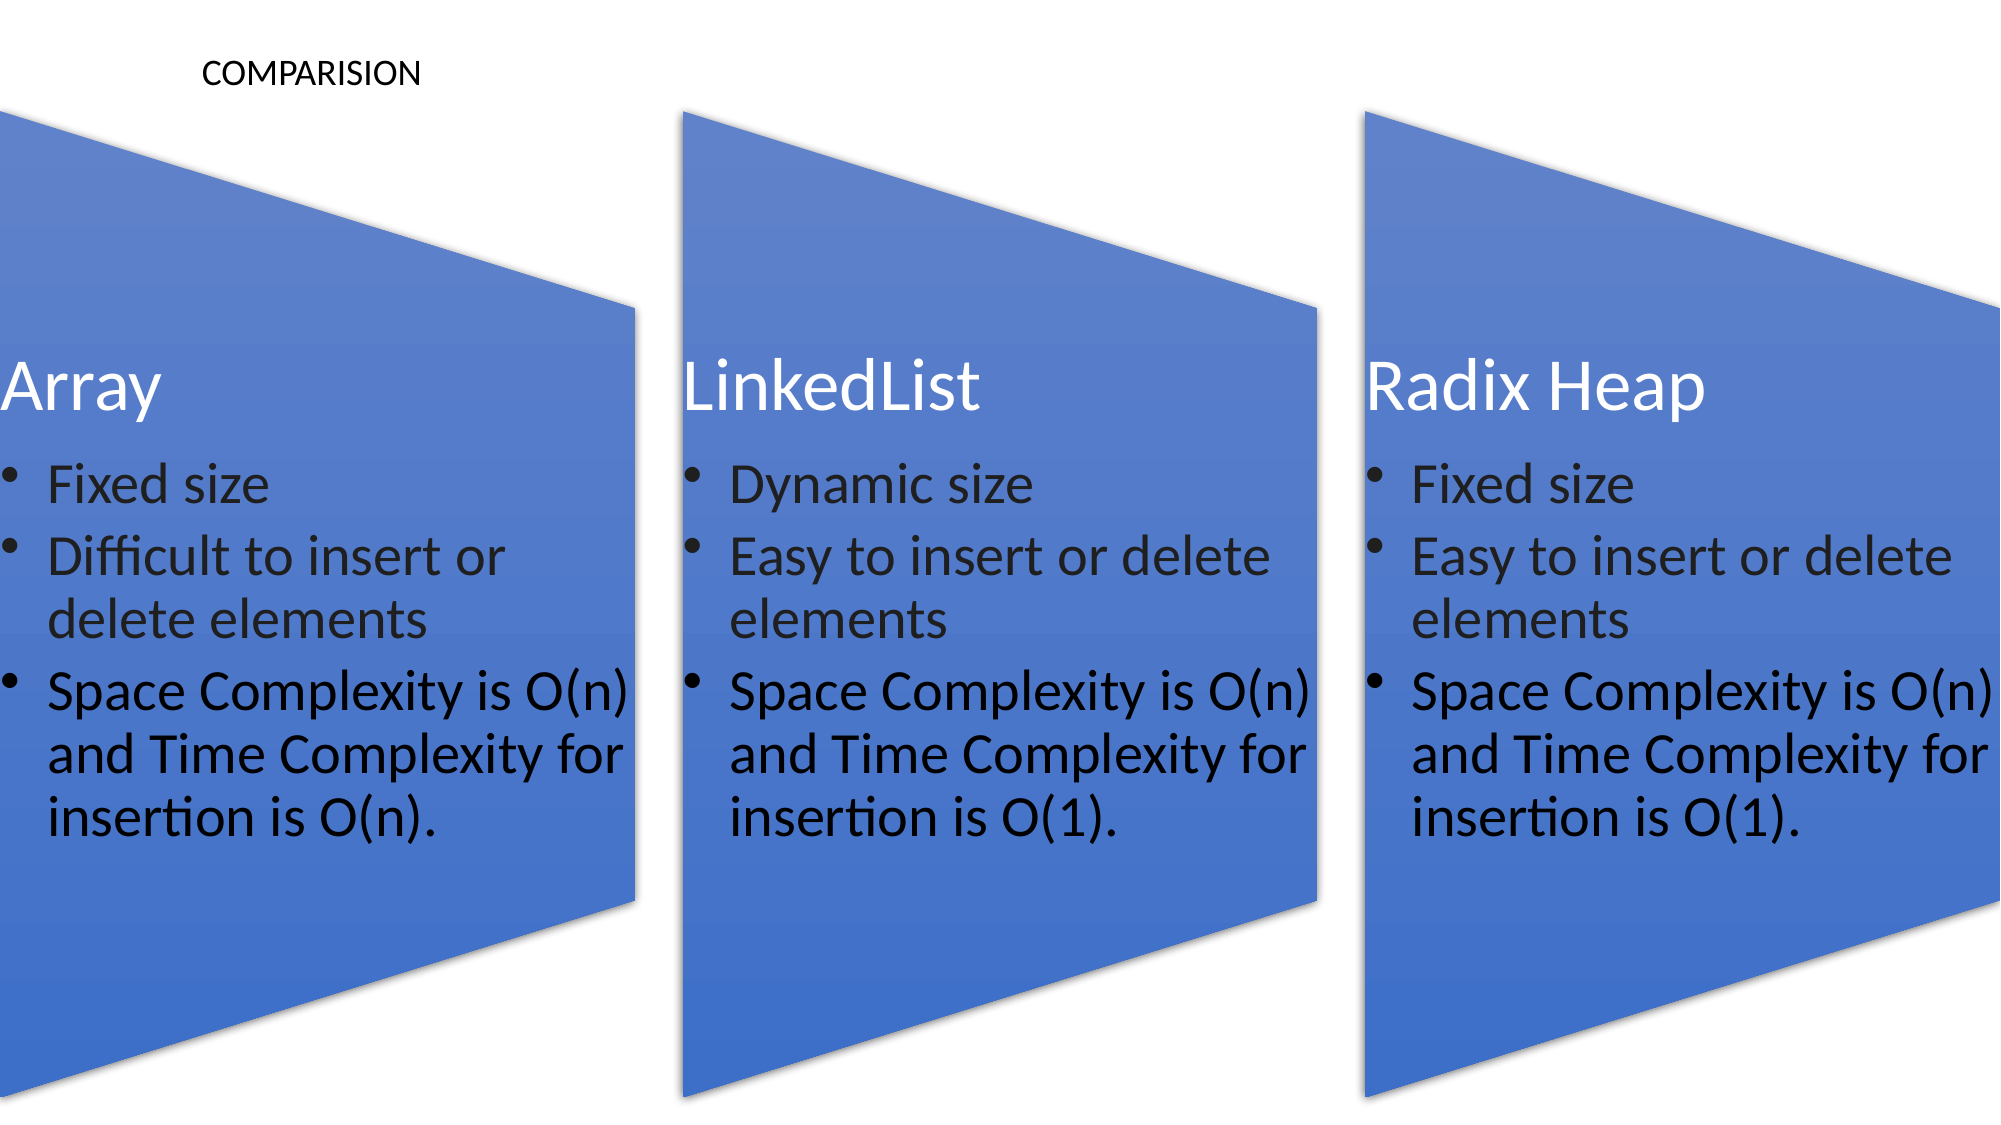

COMPARISION
Array
Fixed size
Difficult to insert or delete elements
Space Complexity is O(n) and Time Complexity for insertion is O(n).
LinkedList
Dynamic size
Easy to insert or delete elements
Space Complexity is O(n) and Time Complexity for insertion is O(1).
Radix Heap
Fixed size
Easy to insert or delete elements
Space Complexity is O(n) and Time Complexity for insertion is O(1).